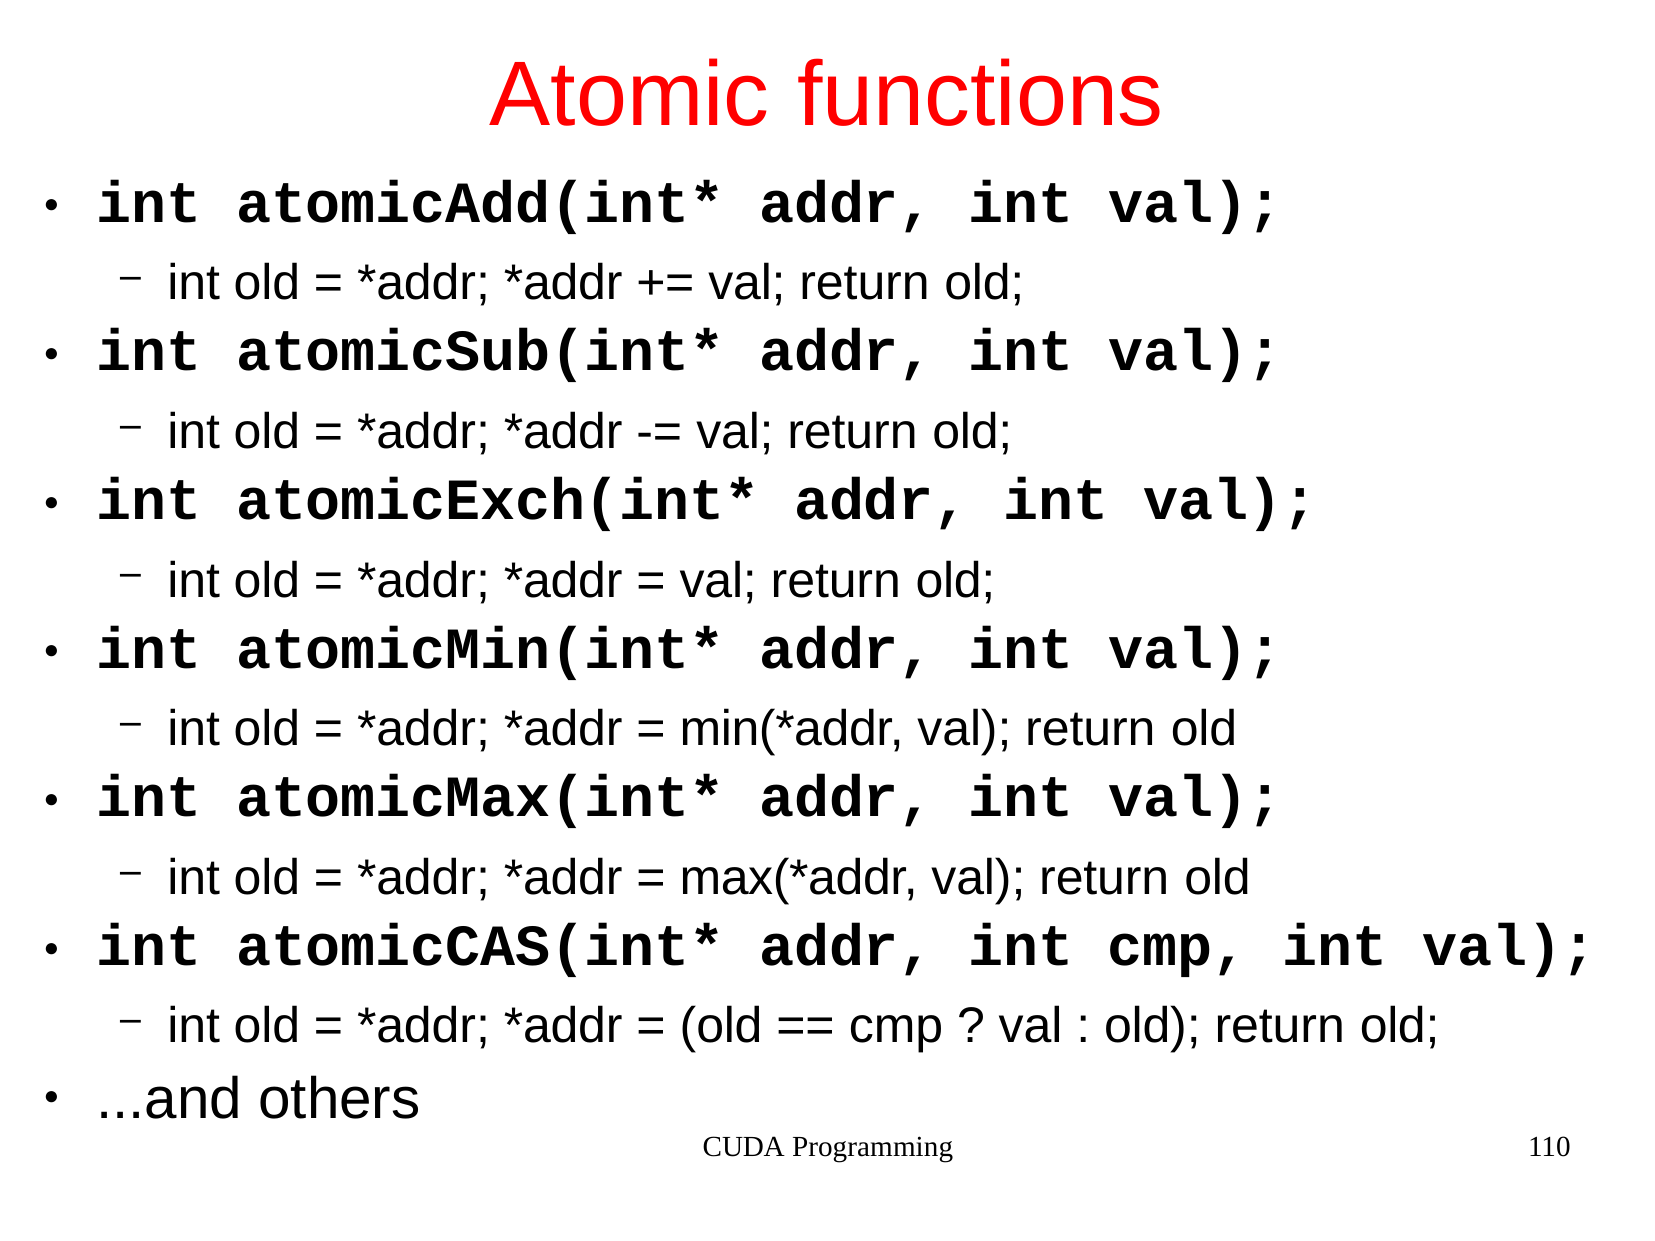

# Atomic	functions
int atomicAdd(int* addr, int val);
int old = *addr; *addr += val; return old;
int atomicSub(int* addr, int val);
int old = *addr; *addr -= val; return old;
int atomicExch(int* addr, int val);
int old = *addr; *addr = val; return old;
int atomicMin(int* addr, int val);
int old = *addr; *addr = min(*addr, val); return old
int atomicMax(int* addr, int val);
int old = *addr; *addr = max(*addr, val); return old
int atomicCAS(int* addr, int cmp, int val);
int old = *addr; *addr = (old == cmp ? val : old); return old;
...and others
●
●
●
●
●
●
●
CUDA Programming
110